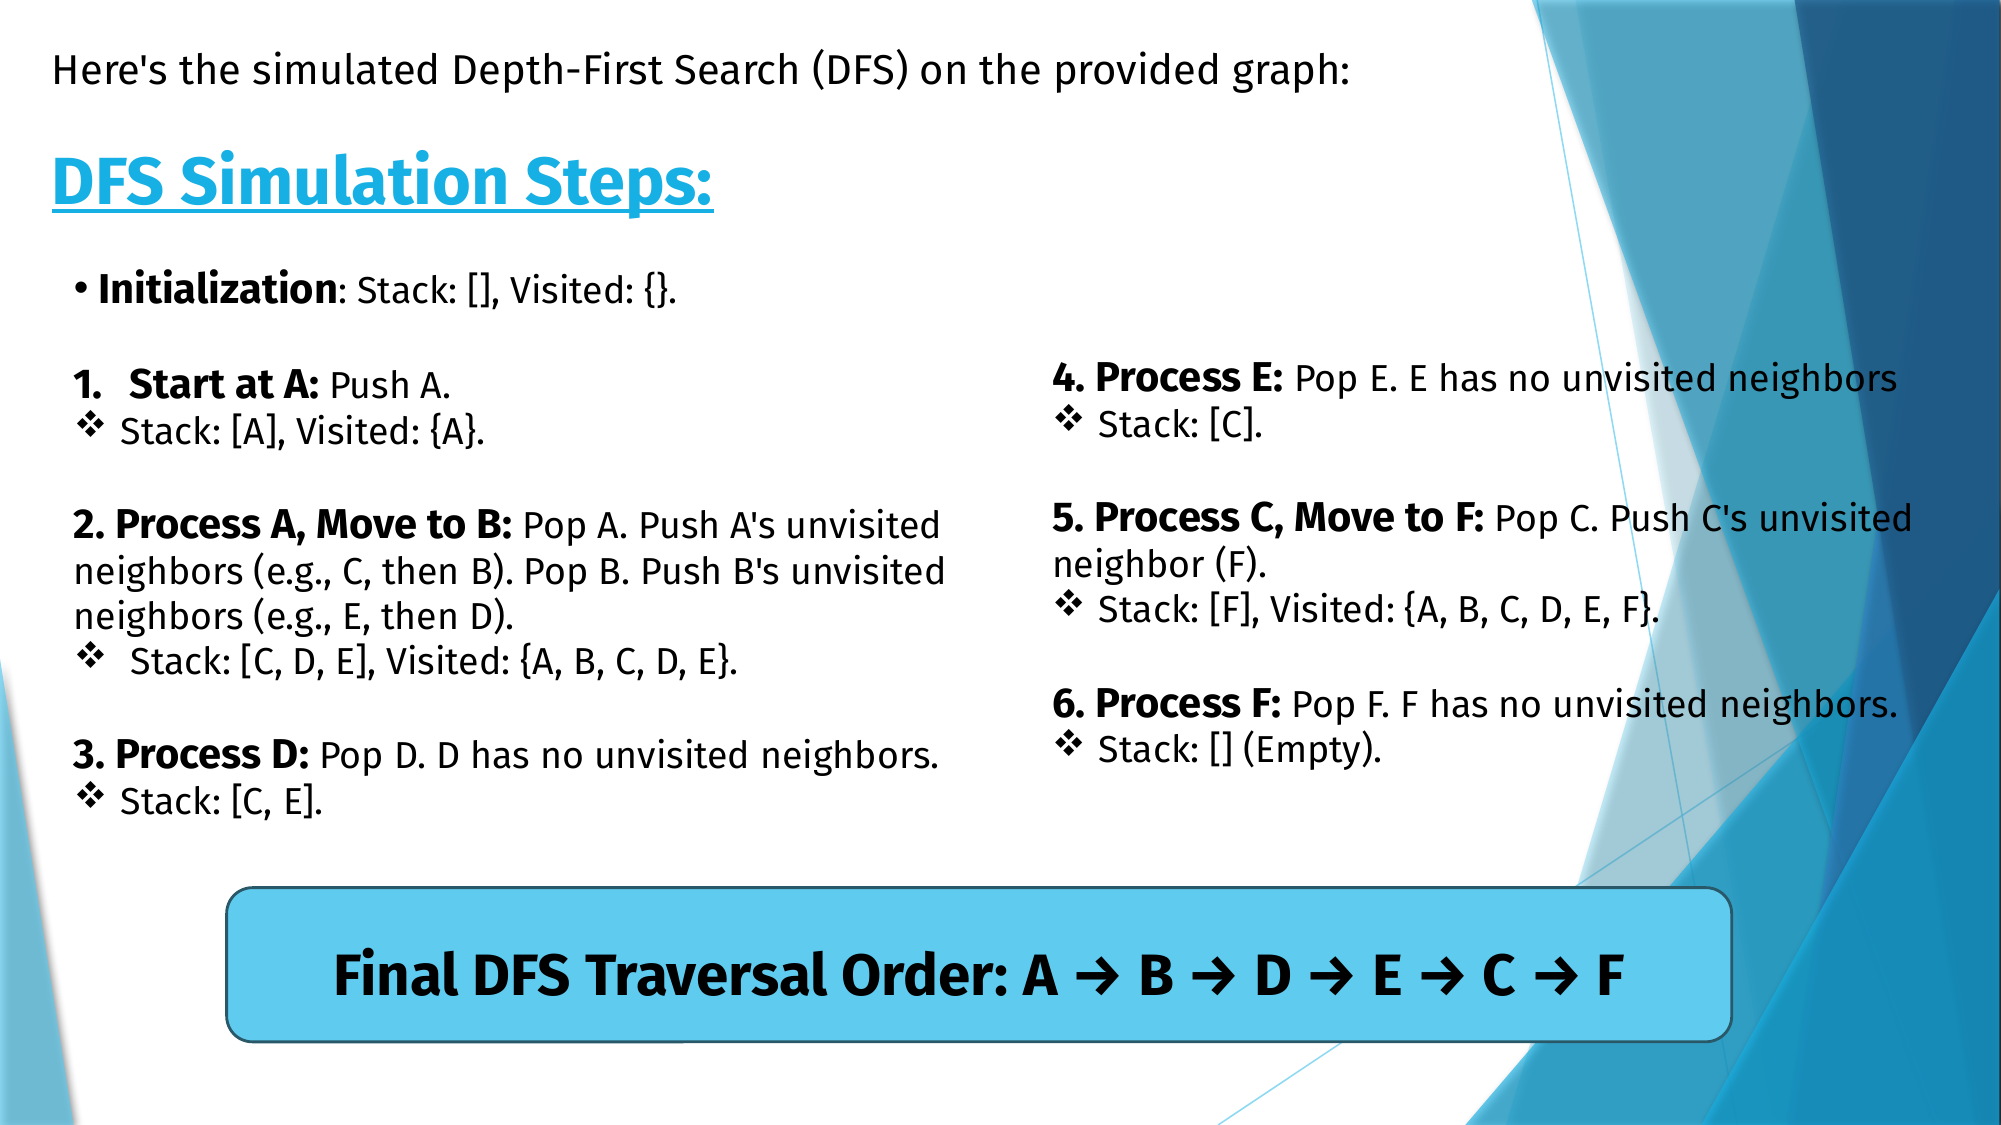

Here's the simulated Depth-First Search (DFS) on the provided graph:

DFS Simulation Steps:

 Initialization: Stack: [], Visited: {}.

Start at A: Push A.
Stack: [A], Visited: {A}.

2. Process A, Move to B: Pop A. Push A's unvisited neighbors (e.g., C, then B). Pop B. Push B's unvisited neighbors (e.g., E, then D).
 Stack: [C, D, E], Visited: {A, B, C, D, E}.

3. Process D: Pop D. D has no unvisited neighbors.
Stack: [C, E].
4. Process E: Pop E. E has no unvisited neighbors
Stack: [C].

5. Process C, Move to F: Pop C. Push C's unvisited neighbor (F).
Stack: [F], Visited: {A, B, C, D, E, F}.

6. Process F: Pop F. F has no unvisited neighbors.
Stack: [] (Empty).

Final DFS Traversal Order: A → B → D → E → C → F